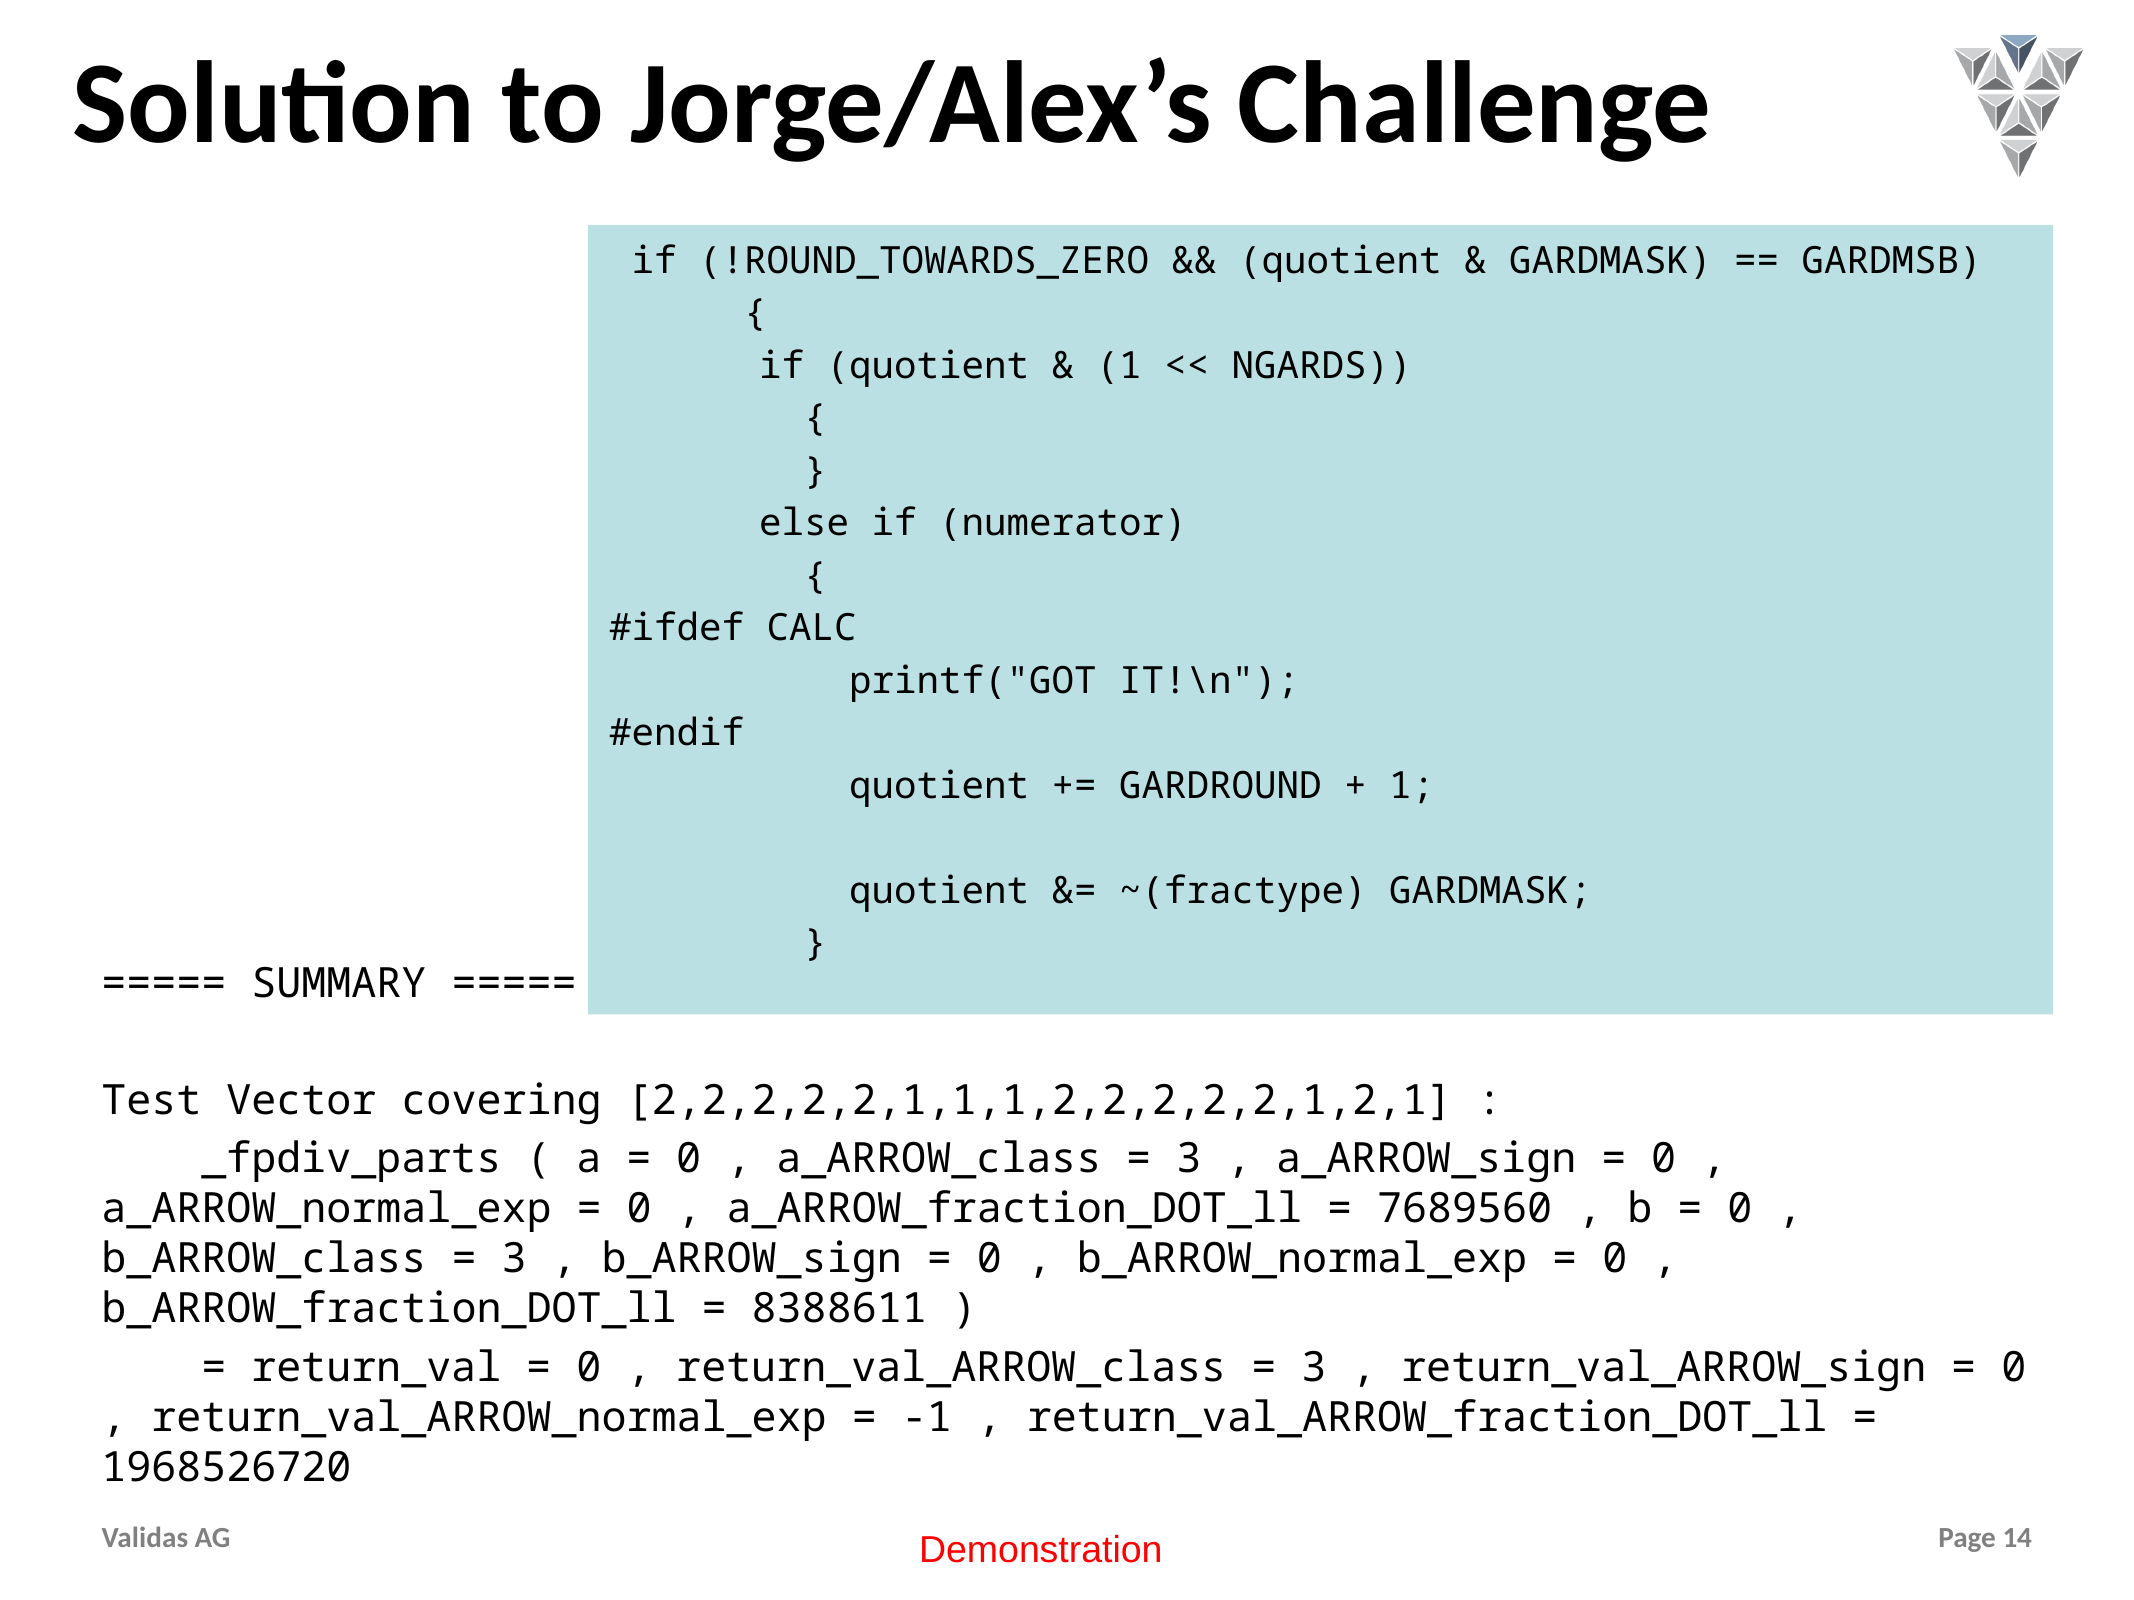

# Solution to Jorge/Alex’s Challenge

===== SUMMARY =====

Test Vector covering [2,2,2,2,2,1,1,1,2,2,2,2,2,1,2,1] :
    _fpdiv_parts ( a = 0 , a_ARROW_class = 3 , a_ARROW_sign = 0 , a_ARROW_normal_exp = 0 , a_ARROW_fraction_DOT_ll = 7689560 , b = 0 , b_ARROW_class = 3 , b_ARROW_sign = 0 , b_ARROW_normal_exp = 0 , b_ARROW_fraction_DOT_ll = 8388611 )
    = return_val = 0 , return_val_ARROW_class = 3 , return_val_ARROW_sign = 0 , return_val_ARROW_normal_exp = -1 , return_val_ARROW_fraction_DOT_ll = 1968526720

 if (!ROUND_TOWARDS_ZERO && (quotient & GARDMASK) == GARDMSB)
      {
	if (quotient & (1 << NGARDS))
	  {
	  }
	else if (numerator)
	  {
#ifdef CALC
	    printf("GOT IT!\n");
#endif
	    quotient += GARDROUND + 1;

	    quotient &= ~(fractype) GARDMASK;
	  }

Demonstration